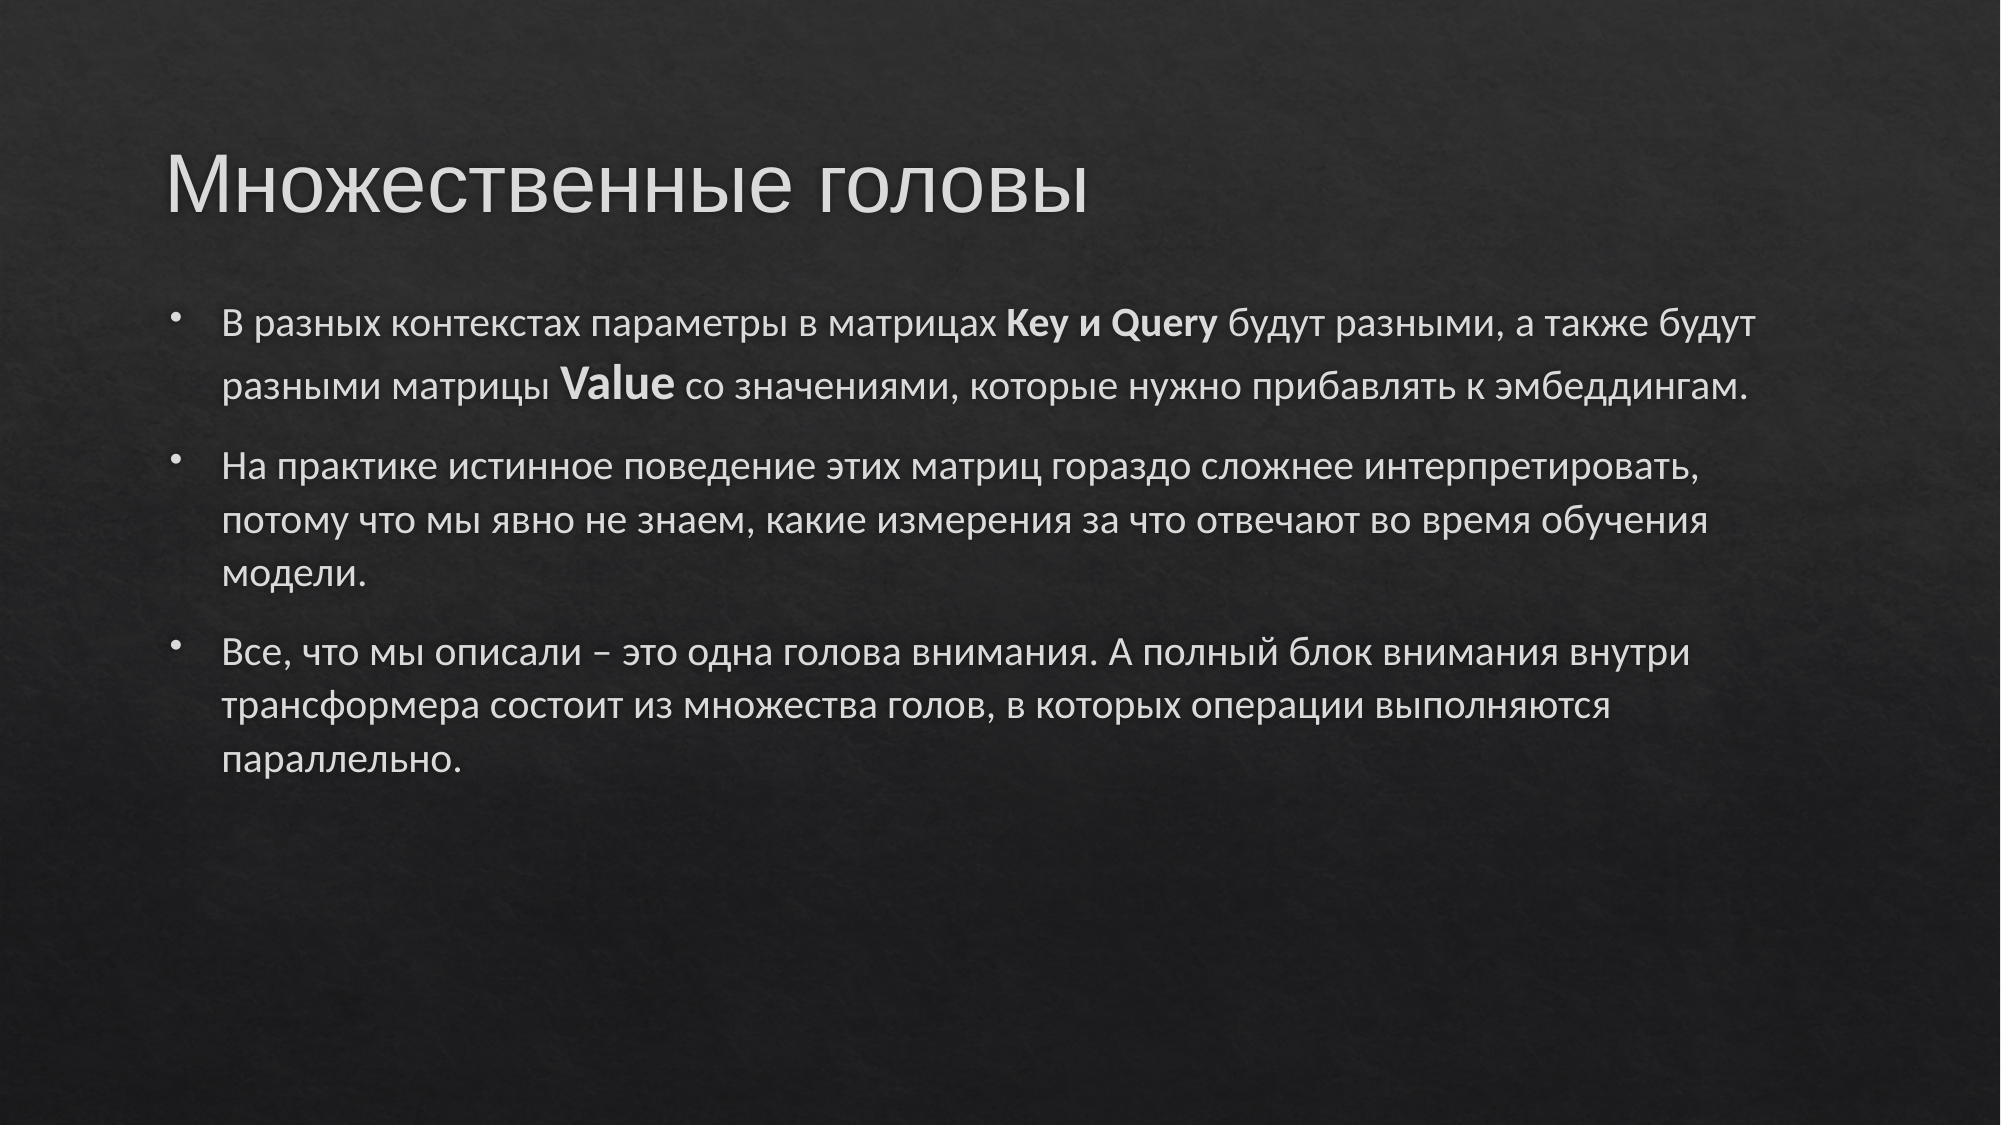

# Множественные головы
В разных контекстах параметры в матрицах Key и Query будут разными, а также будут разными матрицы Value со значениями, которые нужно прибавлять к эмбеддингам.
На практике истинное поведение этих матриц гораздо сложнее интерпретировать, потому что мы явно не знаем, какие измерения за что отвечают во время обучения модели.
Все, что мы описали – это одна голова внимания. А полный блок внимания внутри трансформера состоит из множества голов, в которых операции выполняются параллельно.